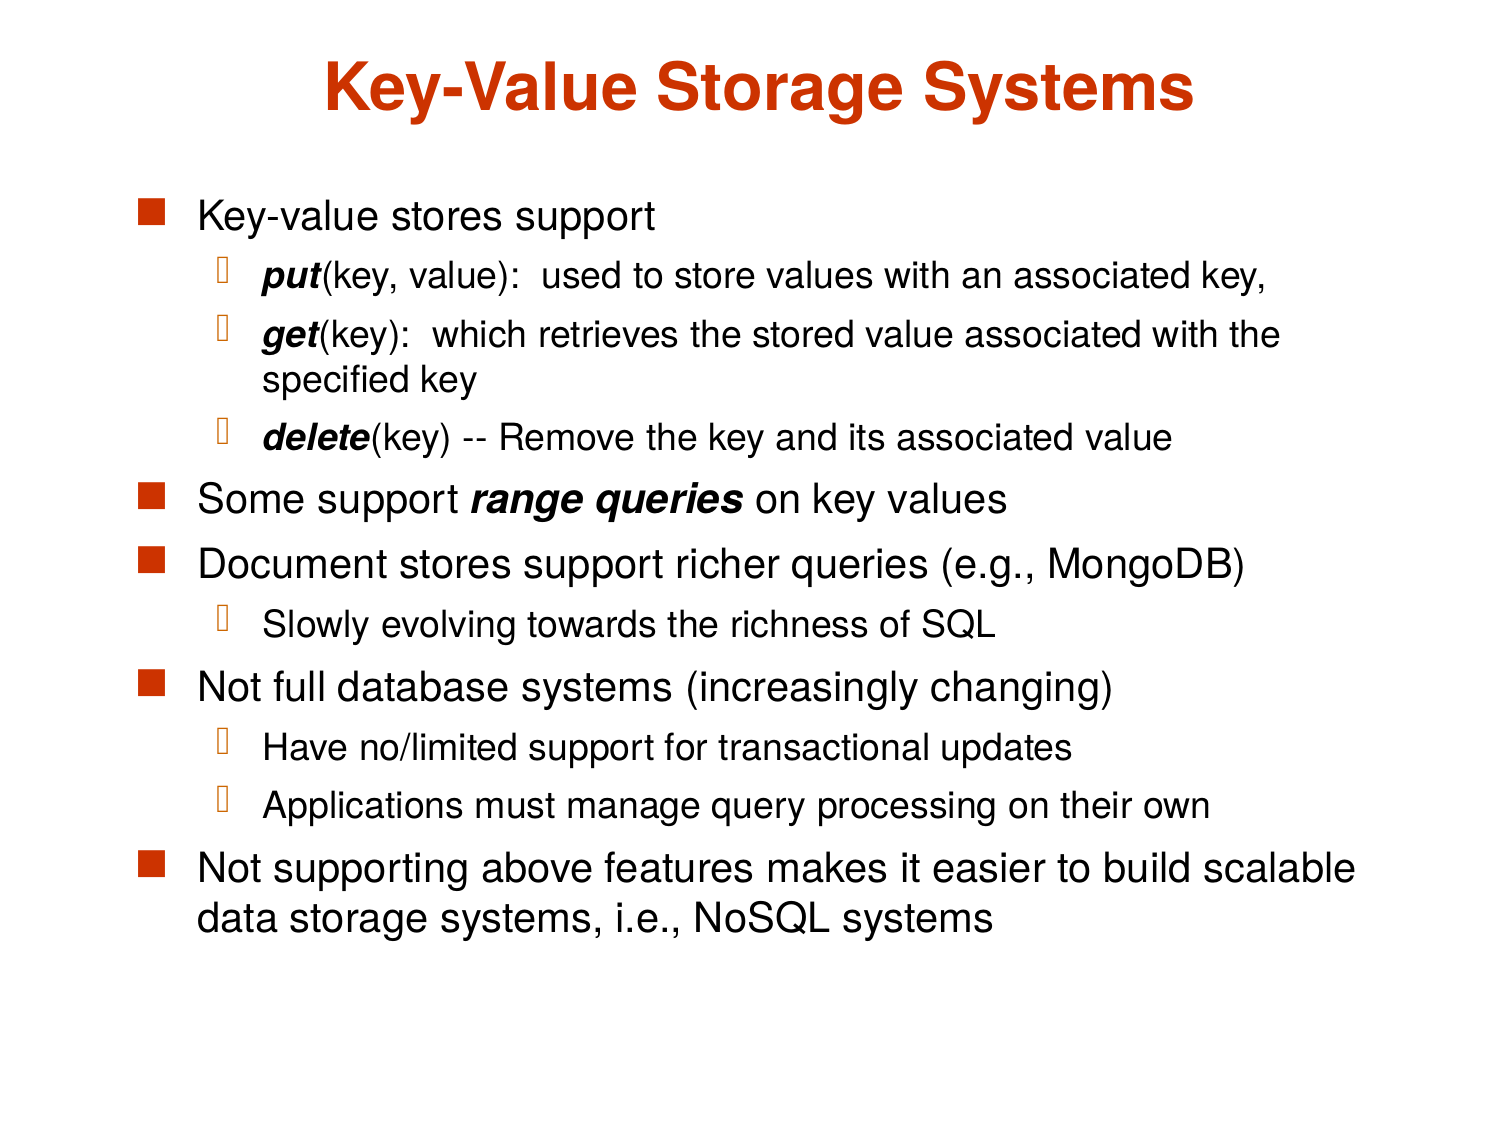

# Key-Value Storage Systems
Key-value stores support
put(key, value):  used to store values with an associated key,
get(key):  which retrieves the stored value associated with the specified key
delete(key) -- Remove the key and its associated value
Some support range queries on key values
Document stores support richer queries (e.g., MongoDB)
Slowly evolving towards the richness of SQL
Not full database systems (increasingly changing)
Have no/limited support for transactional updates
Applications must manage query processing on their own
Not supporting above features makes it easier to build scalable data storage systems, i.e., NoSQL systems